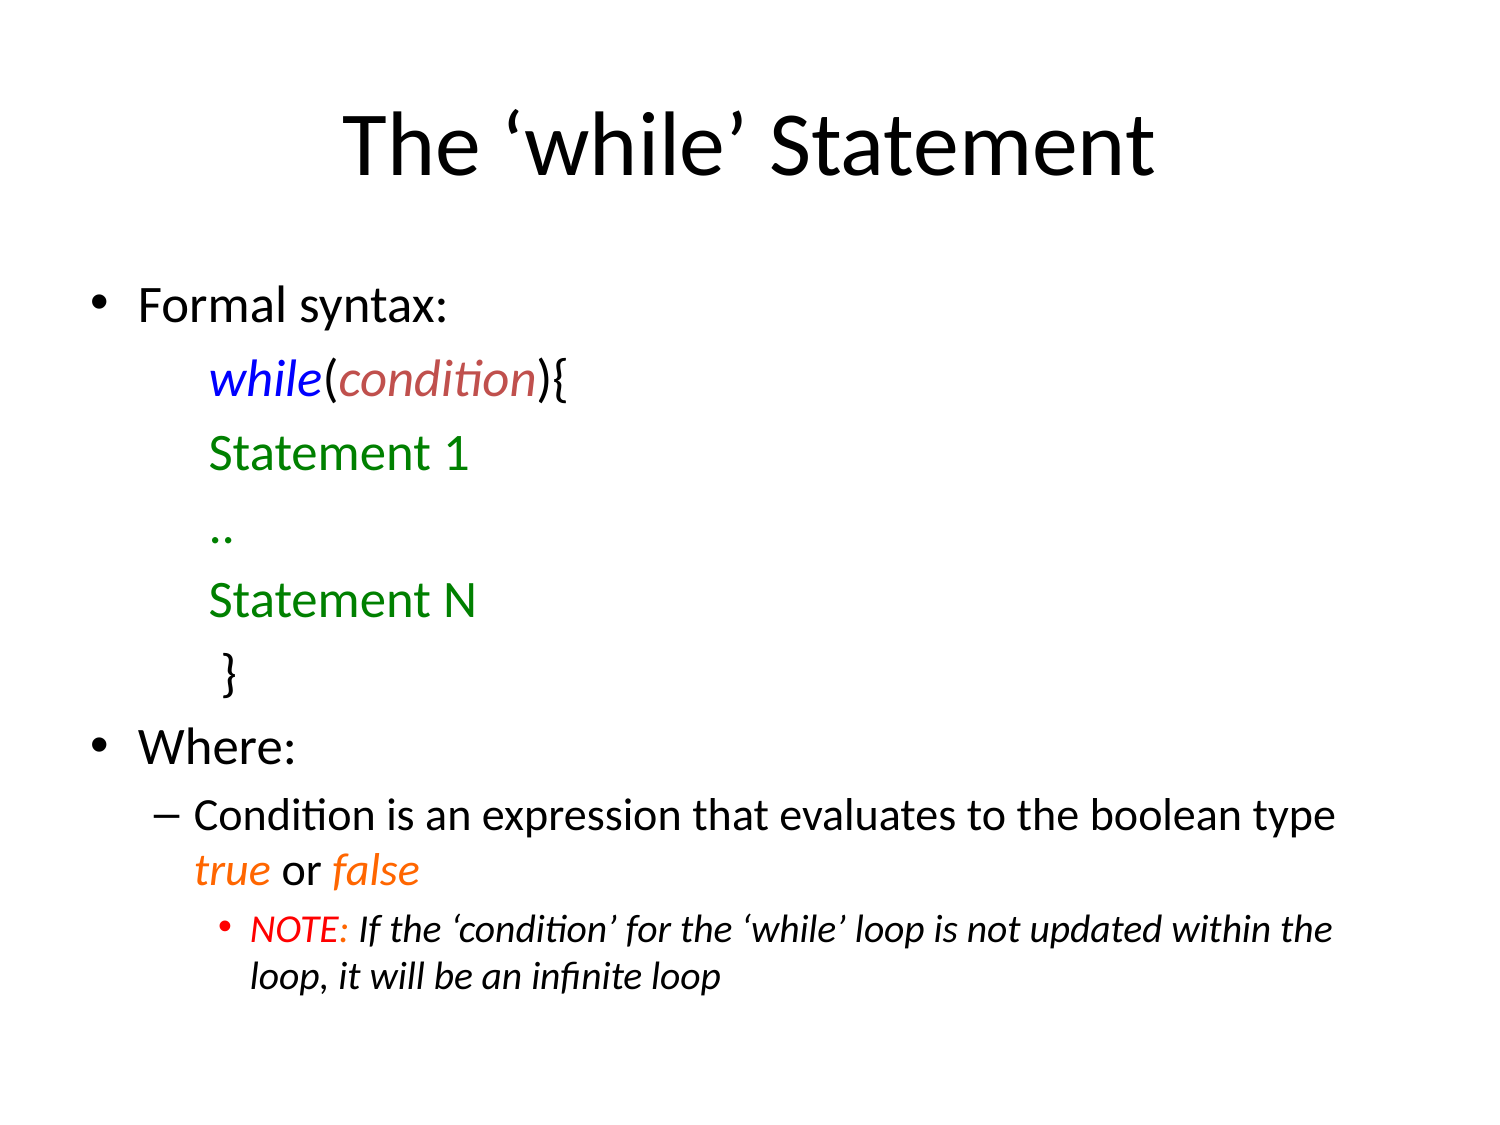

# The ‘while’ Statement
Formal syntax:
	while(condition){
		Statement 1
		..
		Statement N
	 }
Where:
Condition is an expression that evaluates to the boolean type true or false
NOTE: If the ‘condition’ for the ‘while’ loop is not updated within the loop, it will be an infinite loop